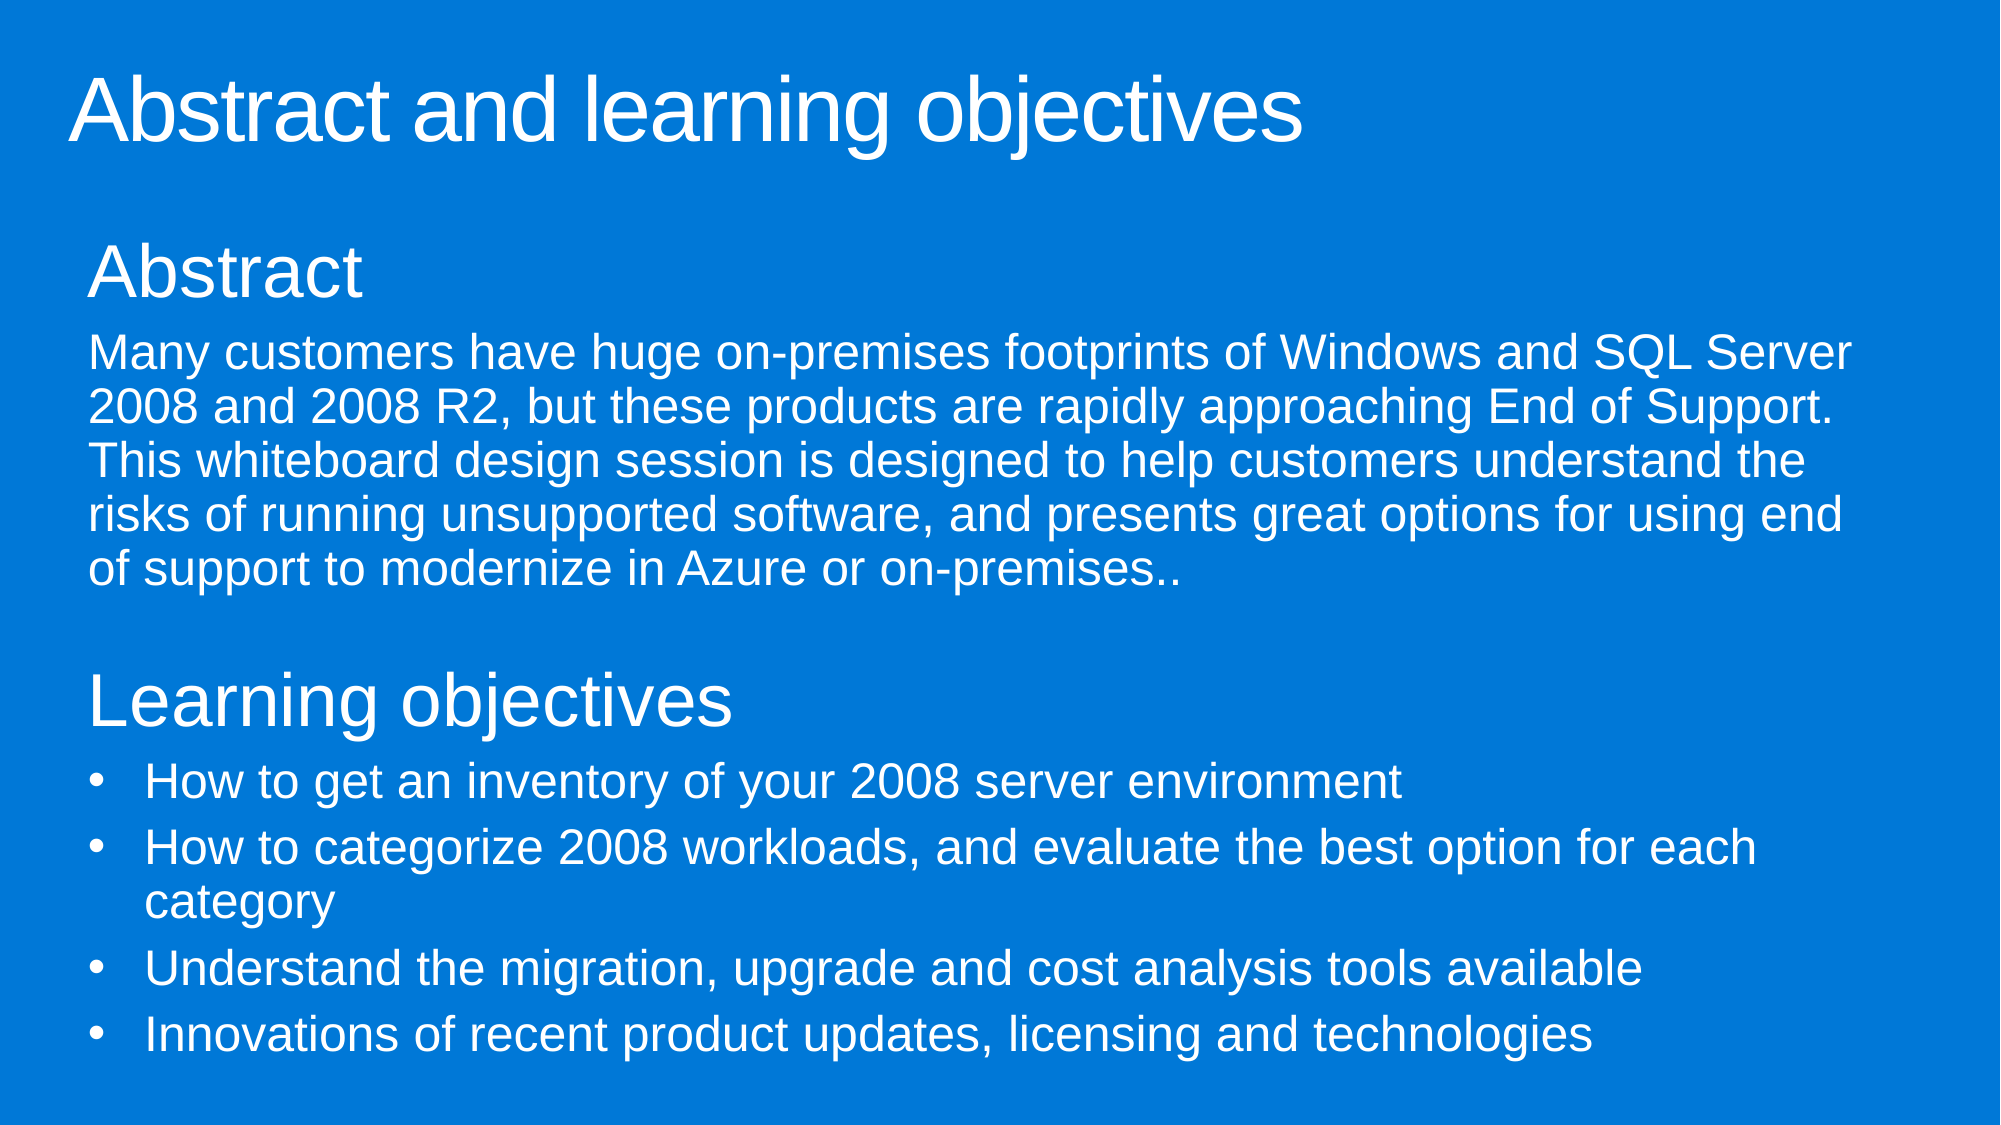

# Abstract and learning objectives
Abstract
Many customers have huge on-premises footprints of Windows and SQL Server 2008 and 2008 R2, but these products are rapidly approaching End of Support. This whiteboard design session is designed to help customers understand the risks of running unsupported software, and presents great options for using end of support to modernize in Azure or on-premises..

Learning objectives
How to get an inventory of your 2008 server environment
How to categorize 2008 workloads, and evaluate the best option for each category
Understand the migration, upgrade and cost analysis tools available
Innovations of recent product updates, licensing and technologies